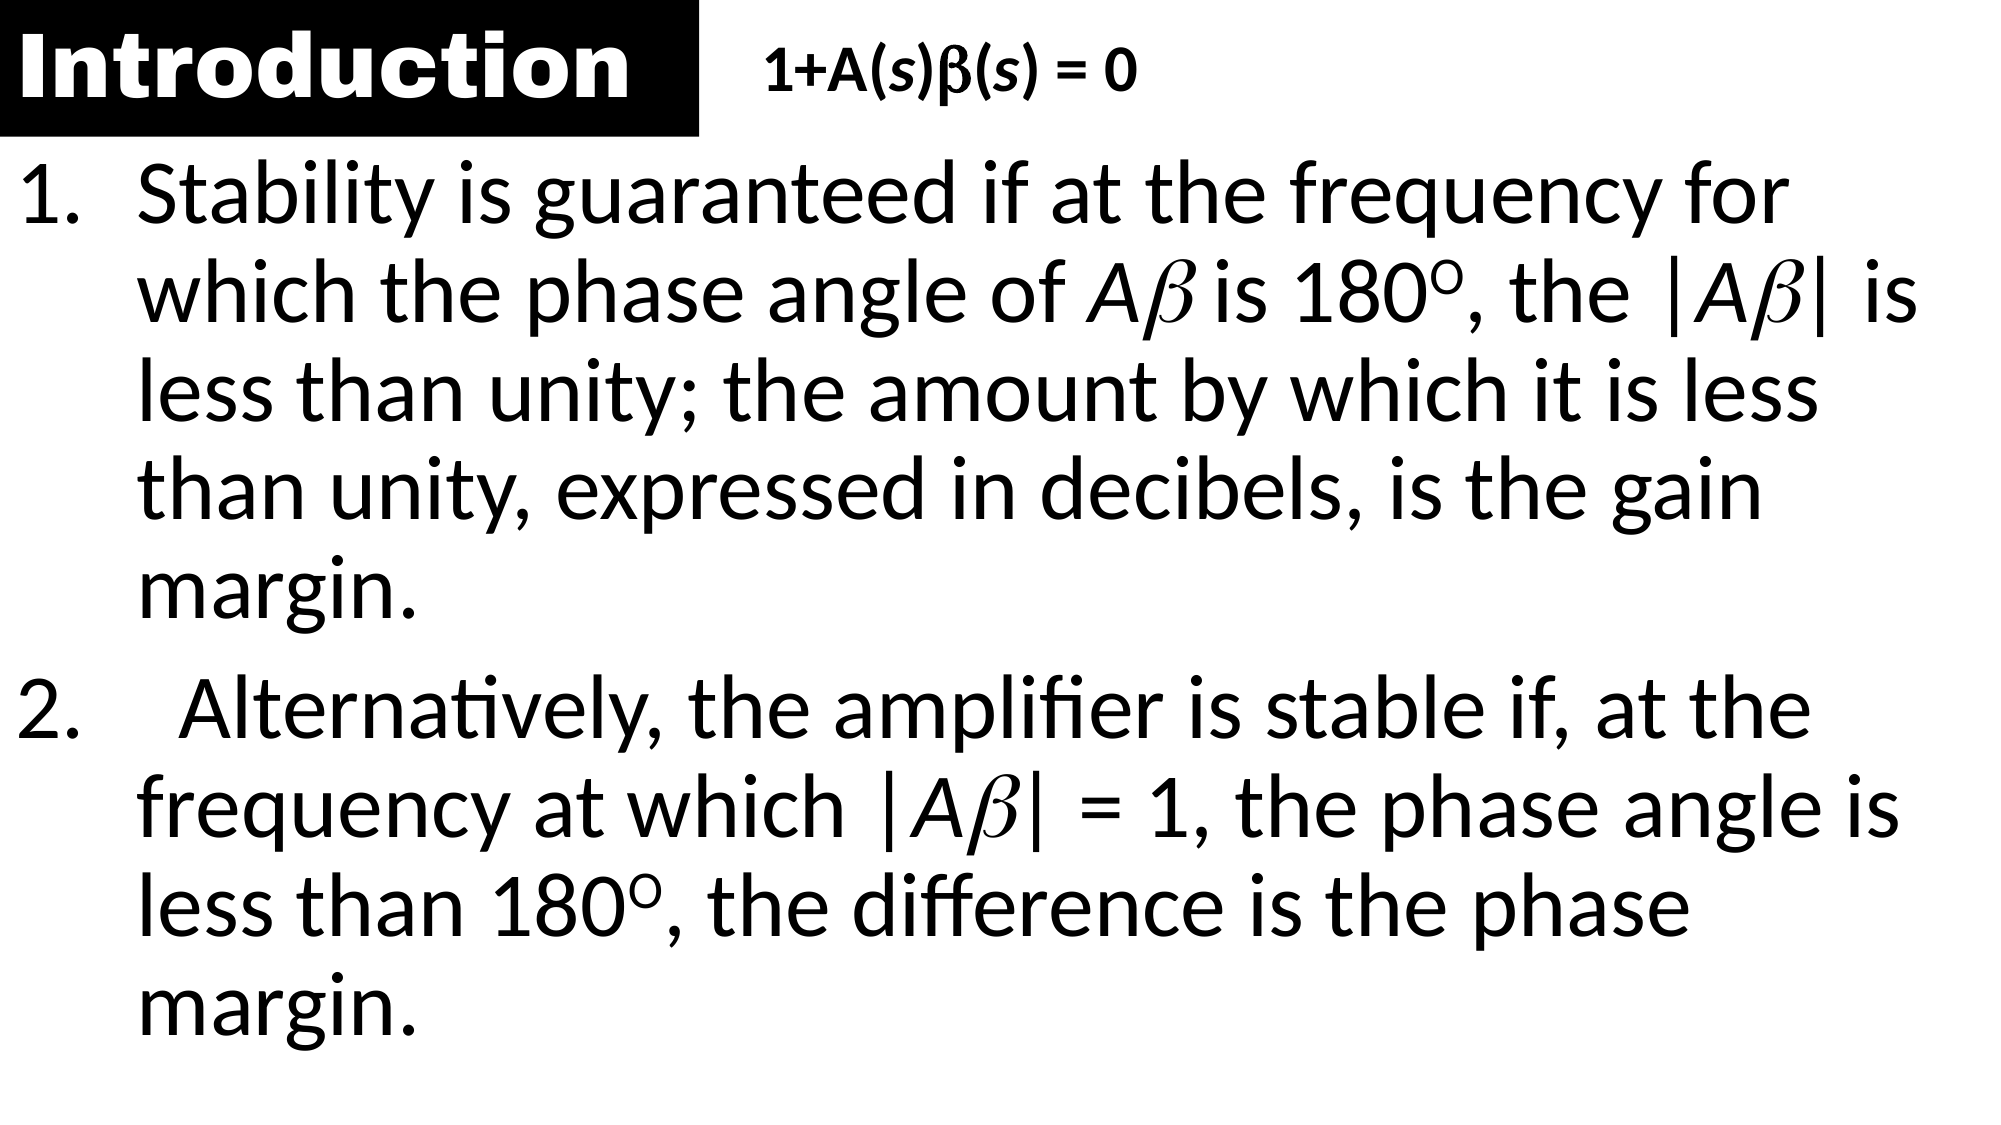

# Introduction
1+A(s)β(s) = 0
Stability is guaranteed if at the frequency for which the phase angle of Aβ is 180O, the |Aβ| is less than unity; the amount by which it is less than unity, expressed in decibels, is the gain margin.
  Alternatively, the amplifier is stable if, at the frequency at which |Aβ| = 1, the phase angle is less than 180O, the difference is the phase margin.